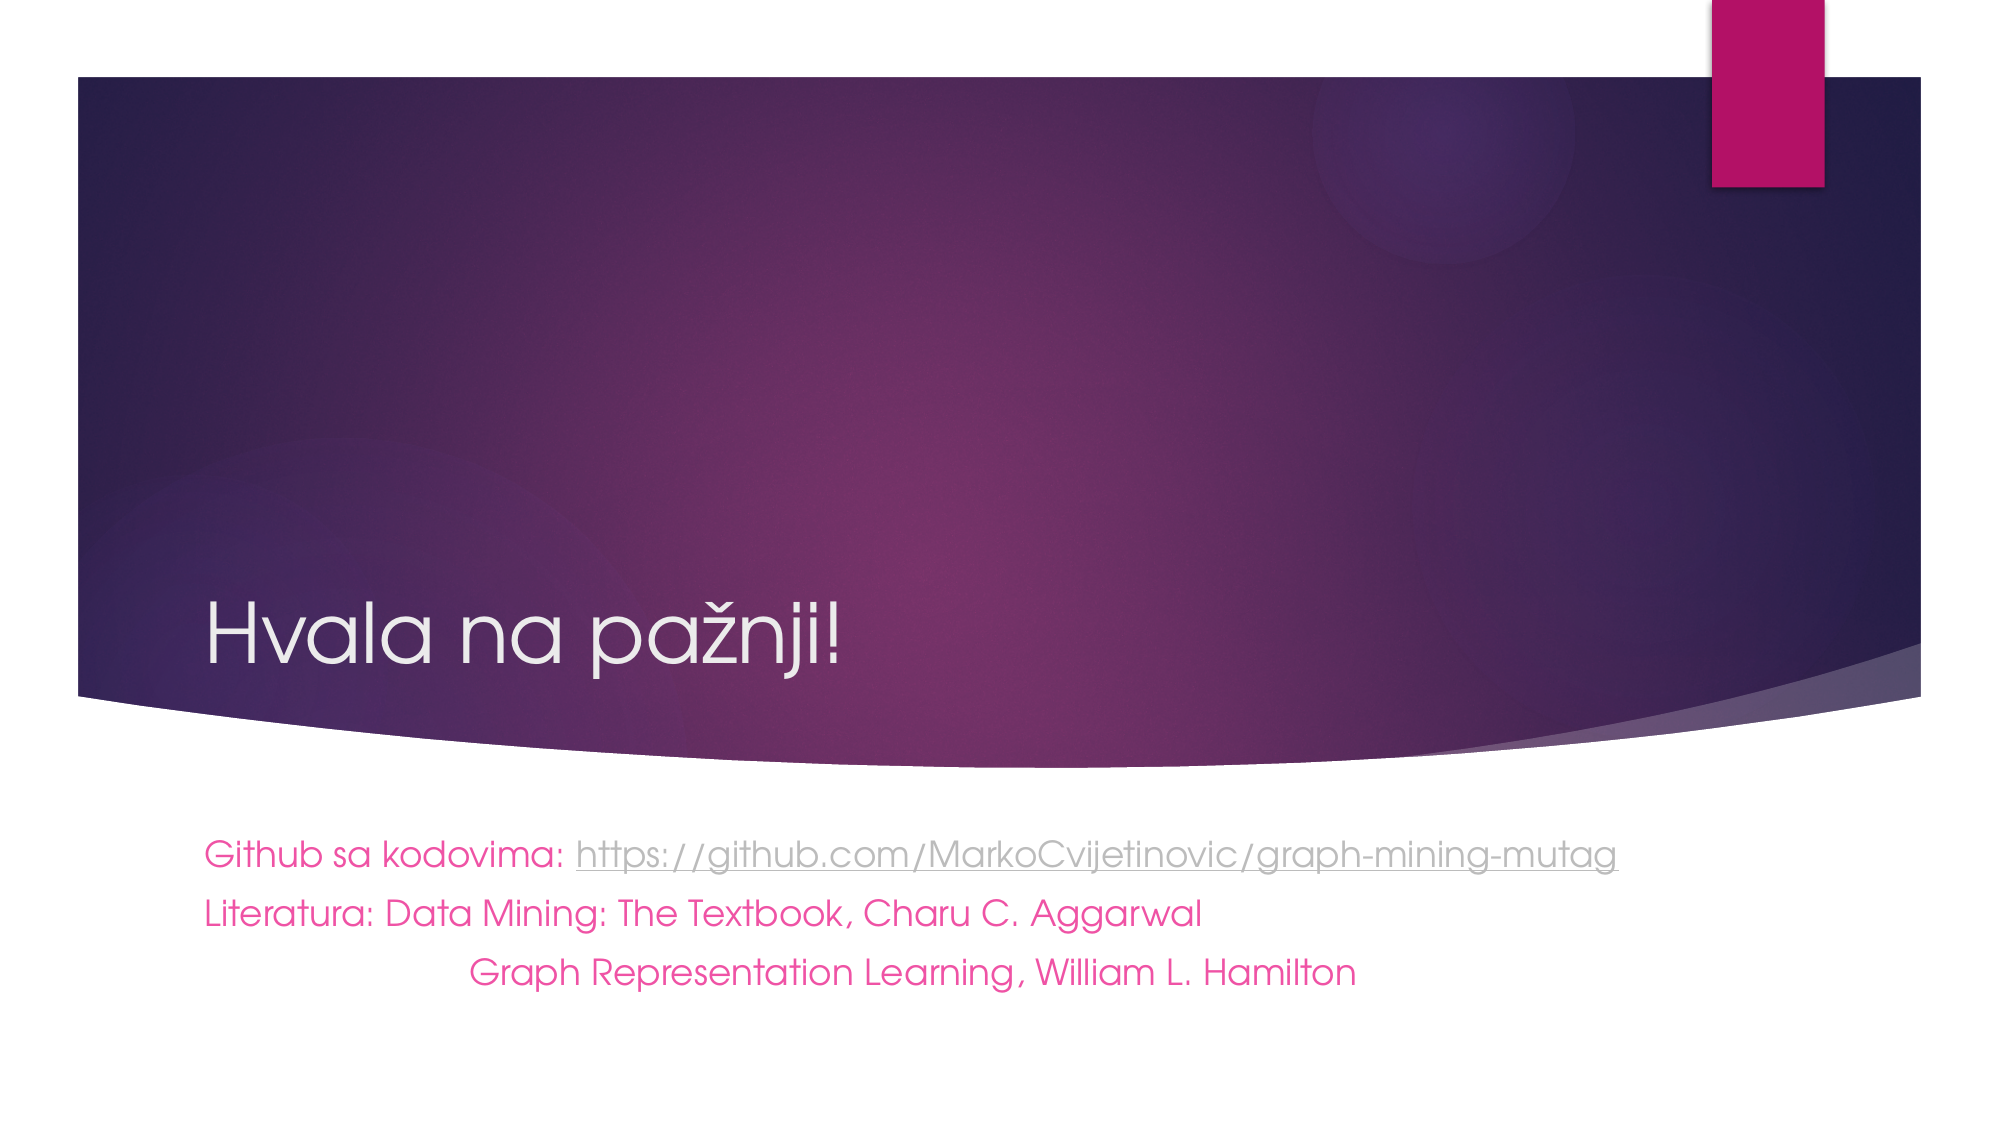

# Hvala na pažnji!
Github sa kodovima: https://github.com/MarkoCvijetinovic/graph-mining-mutag
Literatura: Data Mining: The Textbook, Charu C. Aggarwal
		    Graph Representation Learning, William L. Hamilton